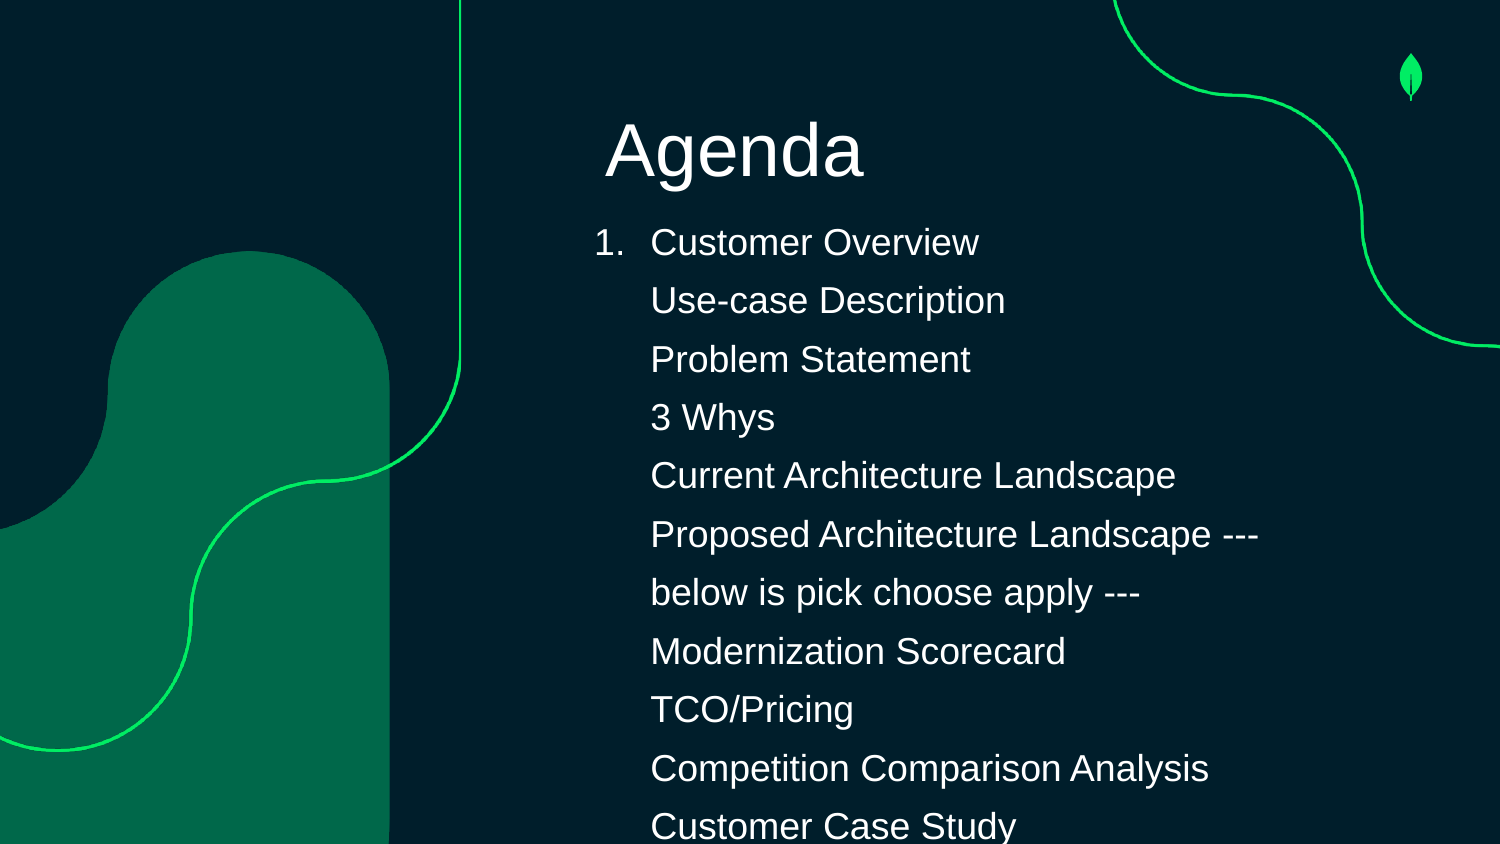

# Customer Overview Use-case Description Problem Statement 3 Whys Current Architecture Landscape Proposed Architecture Landscape --- below is pick choose apply --- Modernization Scorecard TCO/Pricing Competition Comparison Analysis Customer Case Study